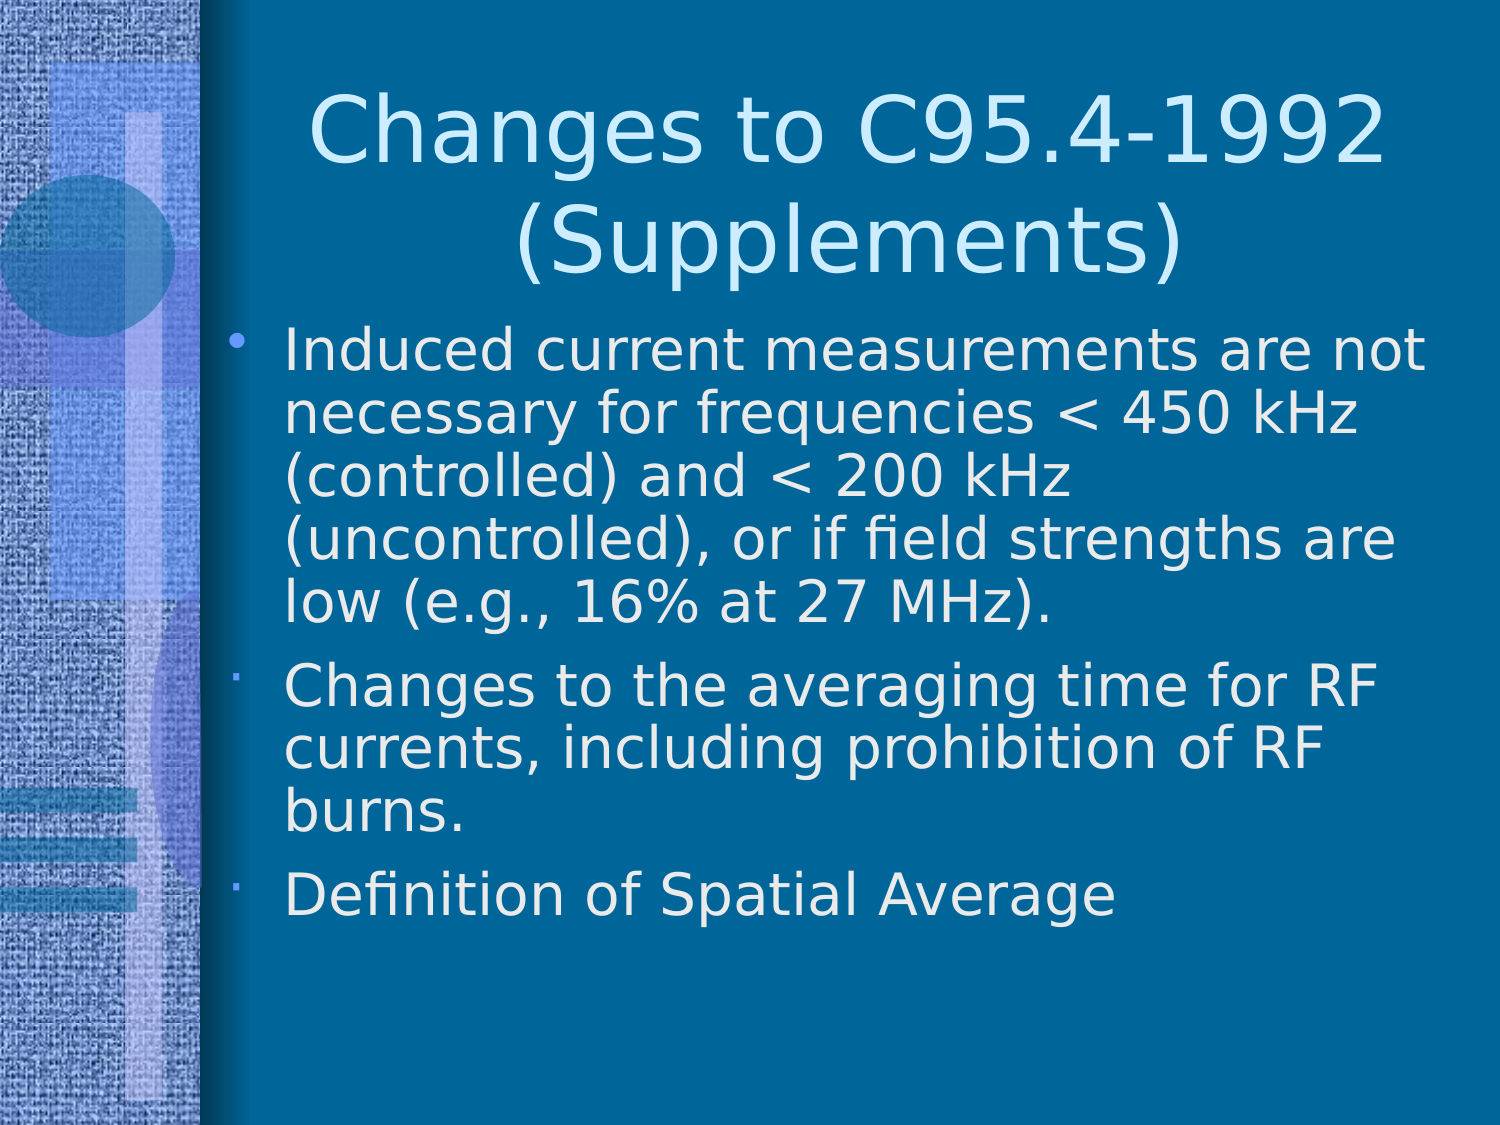

# Changes to C95.4-1992 (Supplements)
Induced current measurements are not necessary for frequencies < 450 kHz (controlled) and < 200 kHz (uncontrolled), or if field strengths are low (e.g., 16% at 27 MHz).
Changes to the averaging time for RF currents, including prohibition of RF burns.
Definition of Spatial Average